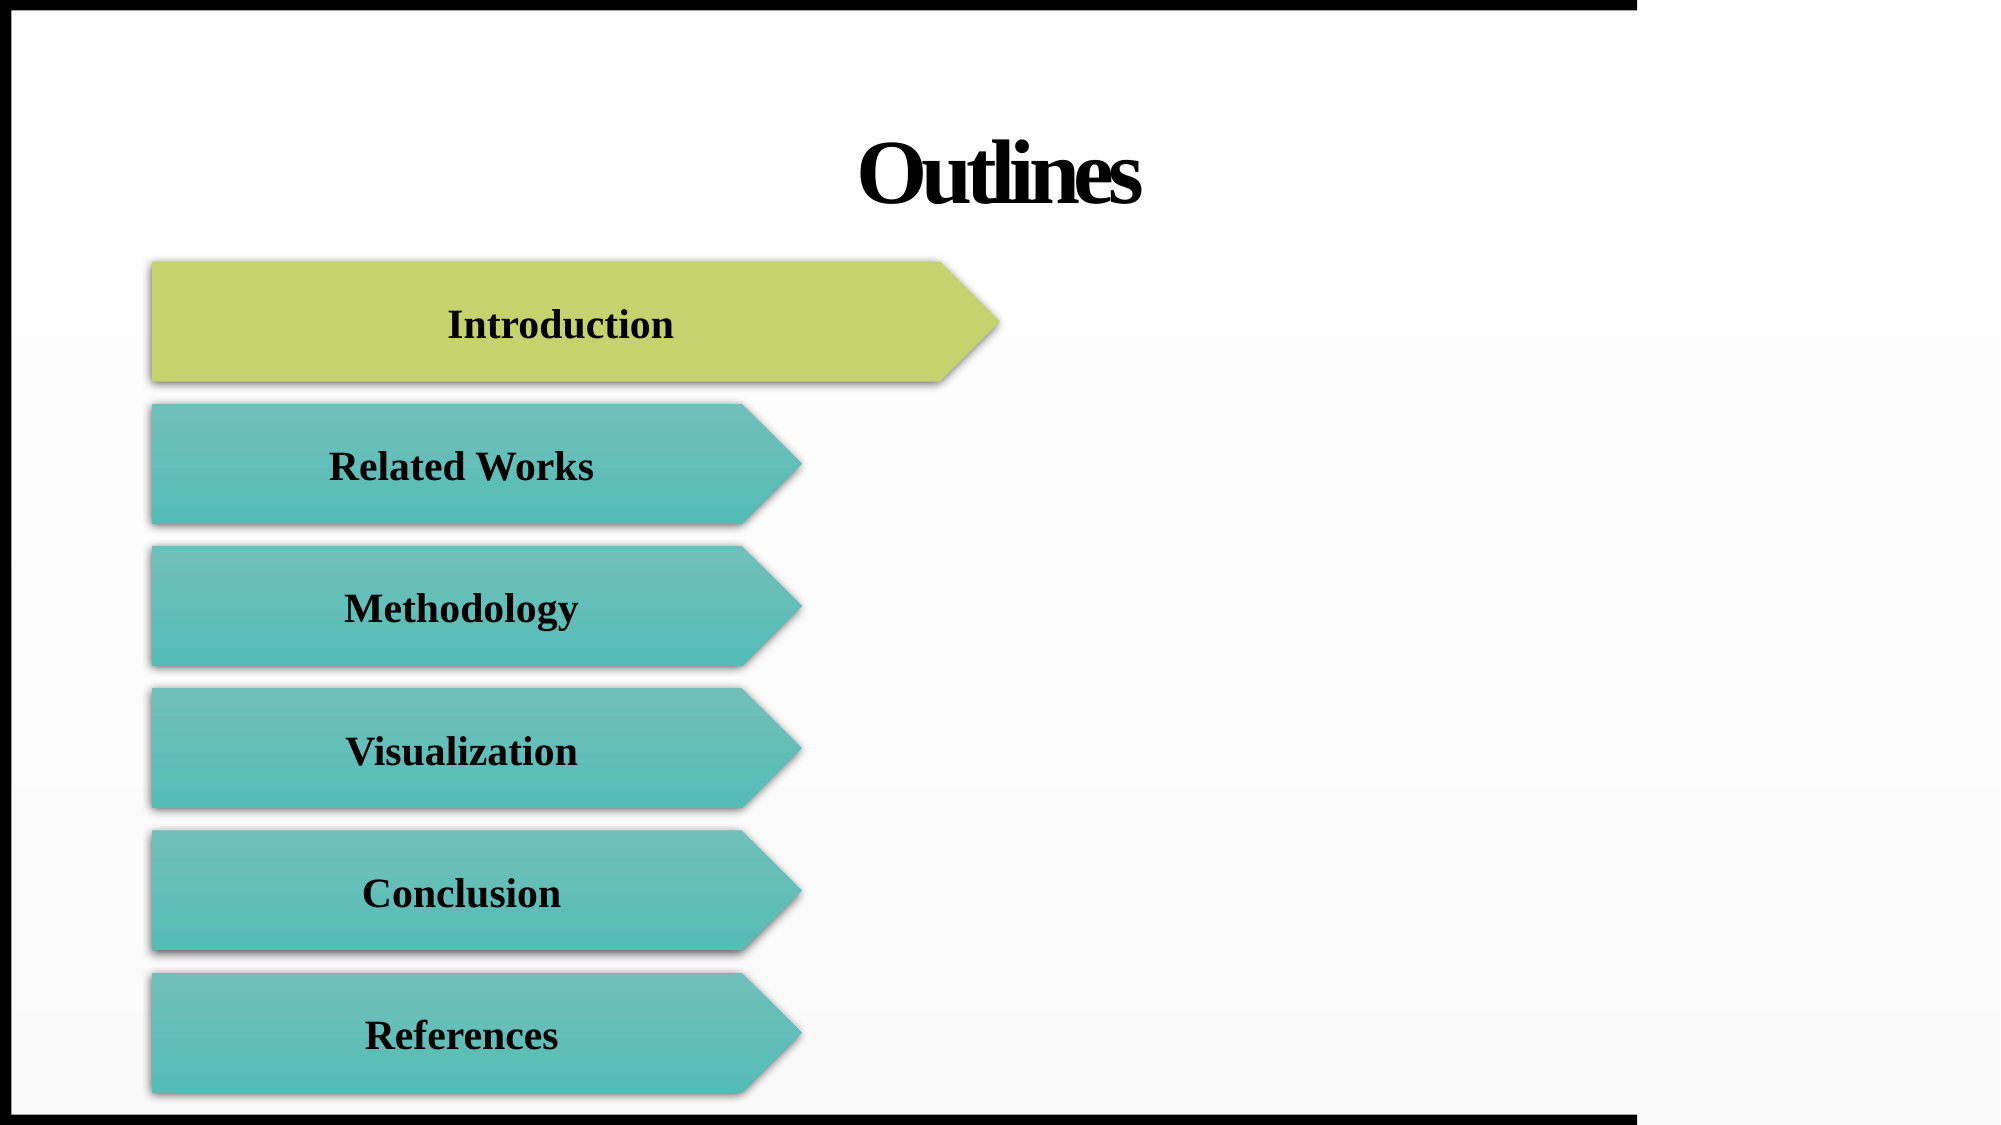

# Outlines

Introduction
Related Works
Methodology
Visualization
Conclusion
References